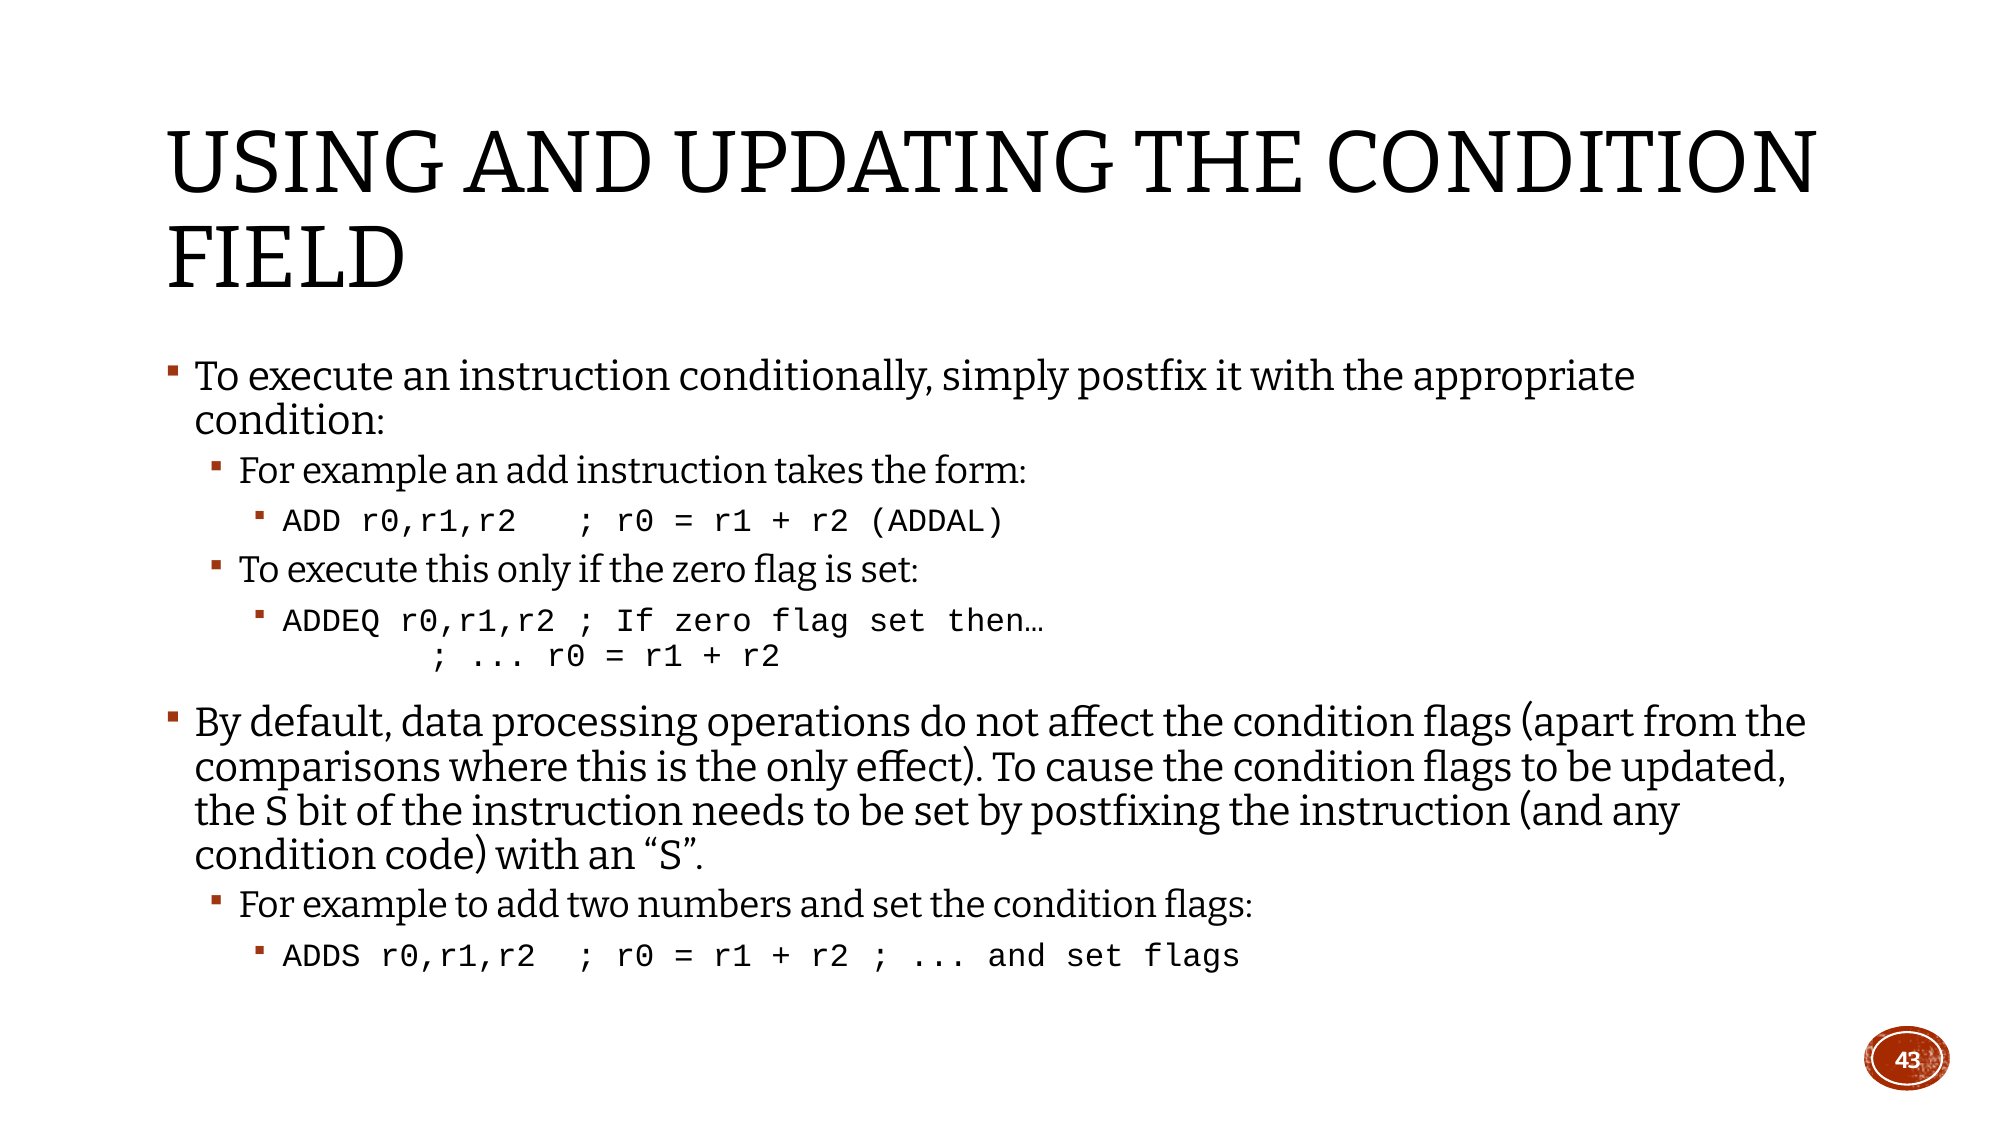

# Using and updating the Condition Field
To execute an instruction conditionally, simply postfix it with the appropriate condition:
For example an add instruction takes the form:
ADD r0,r1,r2	; r0 = r1 + r2 (ADDAL)
To execute this only if the zero flag is set:
ADDEQ r0,r1,r2	; If zero flag set then…
			; ... r0 = r1 + r2
By default, data processing operations do not affect the condition flags (apart from the comparisons where this is the only effect). To cause the condition flags to be updated, the S bit of the instruction needs to be set by postfixing the instruction (and any condition code) with an “S”.
For example to add two numbers and set the condition flags:
ADDS r0,r1,r2	; r0 = r1 + r2 					; ... and set flags

43